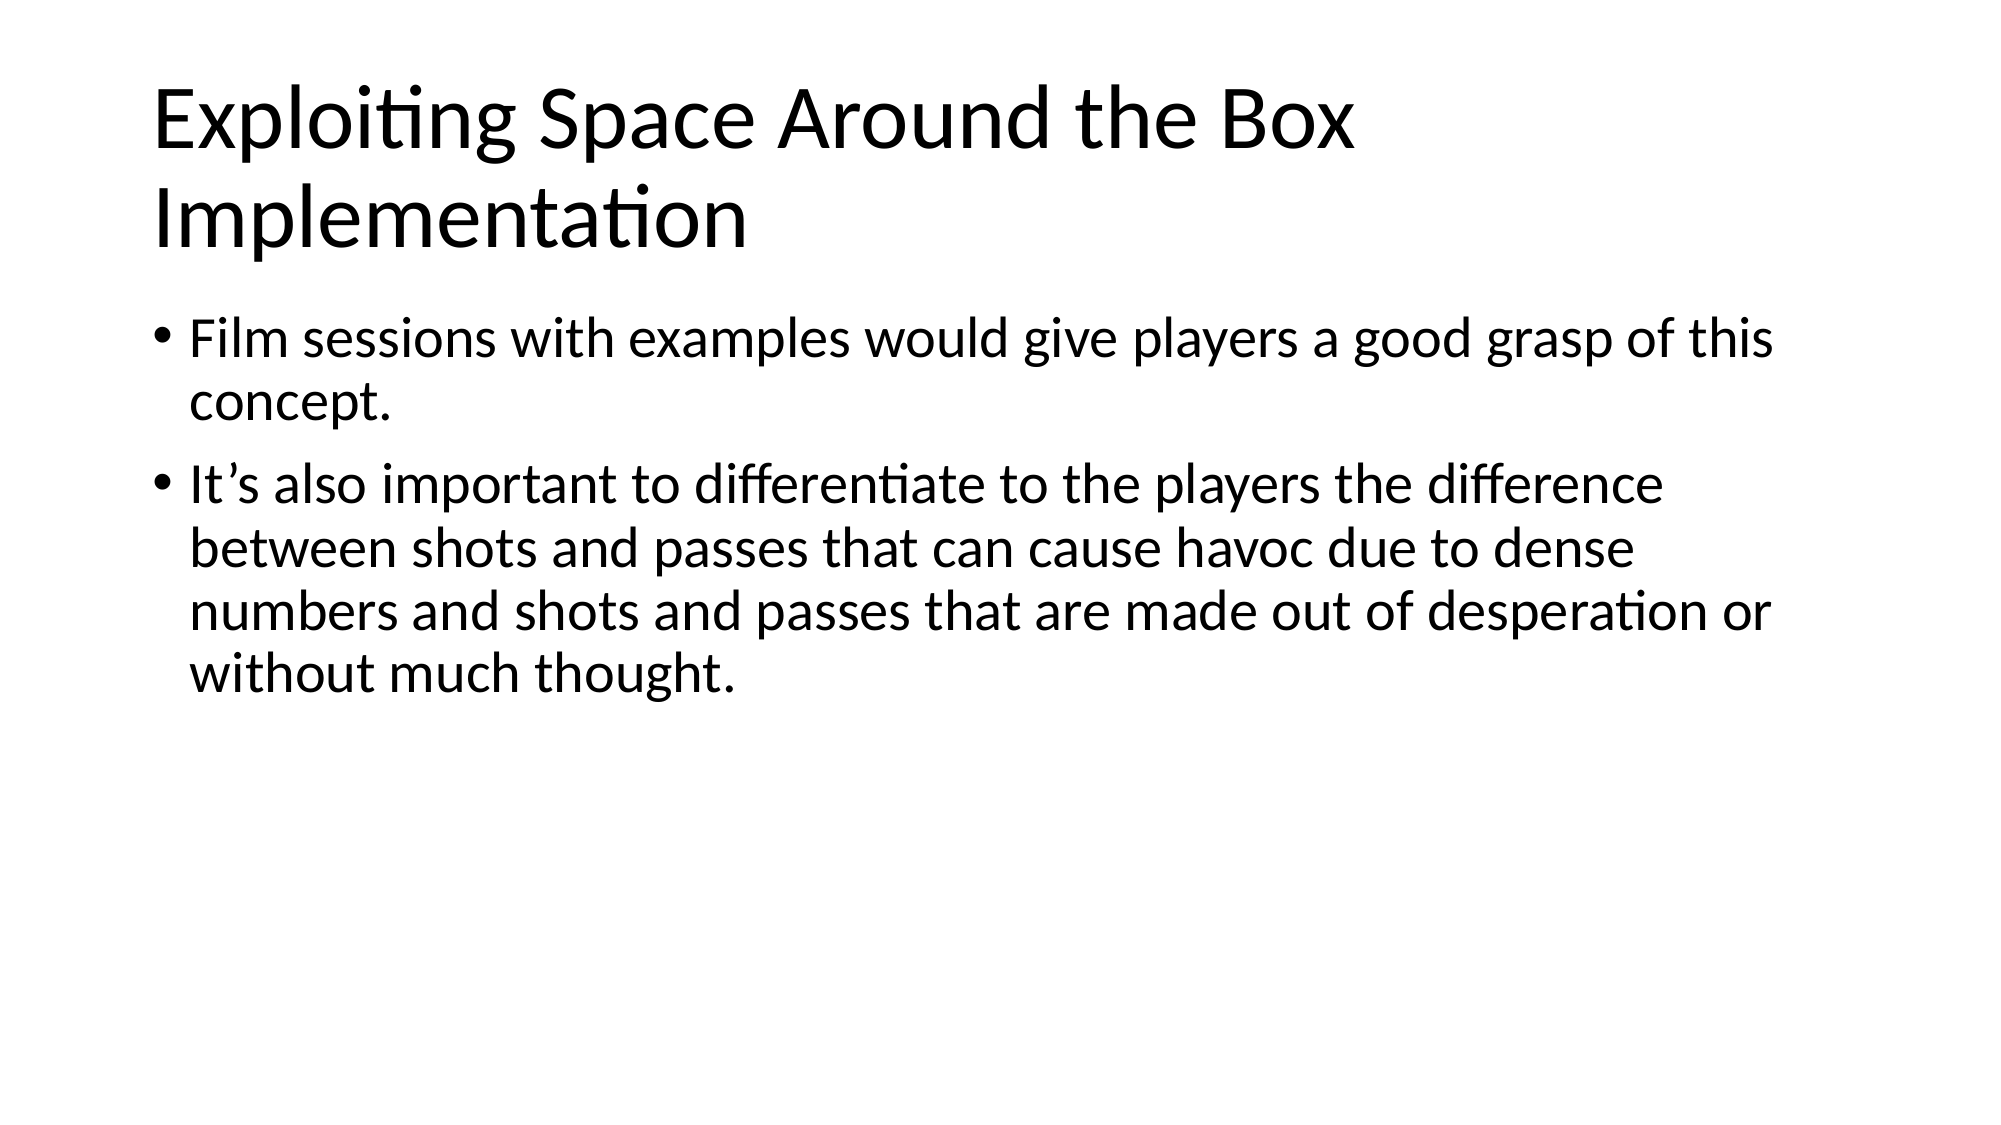

# Exploiting Space Around the Box Implementation
Film sessions with examples would give players a good grasp of this concept.
It’s also important to differentiate to the players the difference between shots and passes that can cause havoc due to dense numbers and shots and passes that are made out of desperation or without much thought.